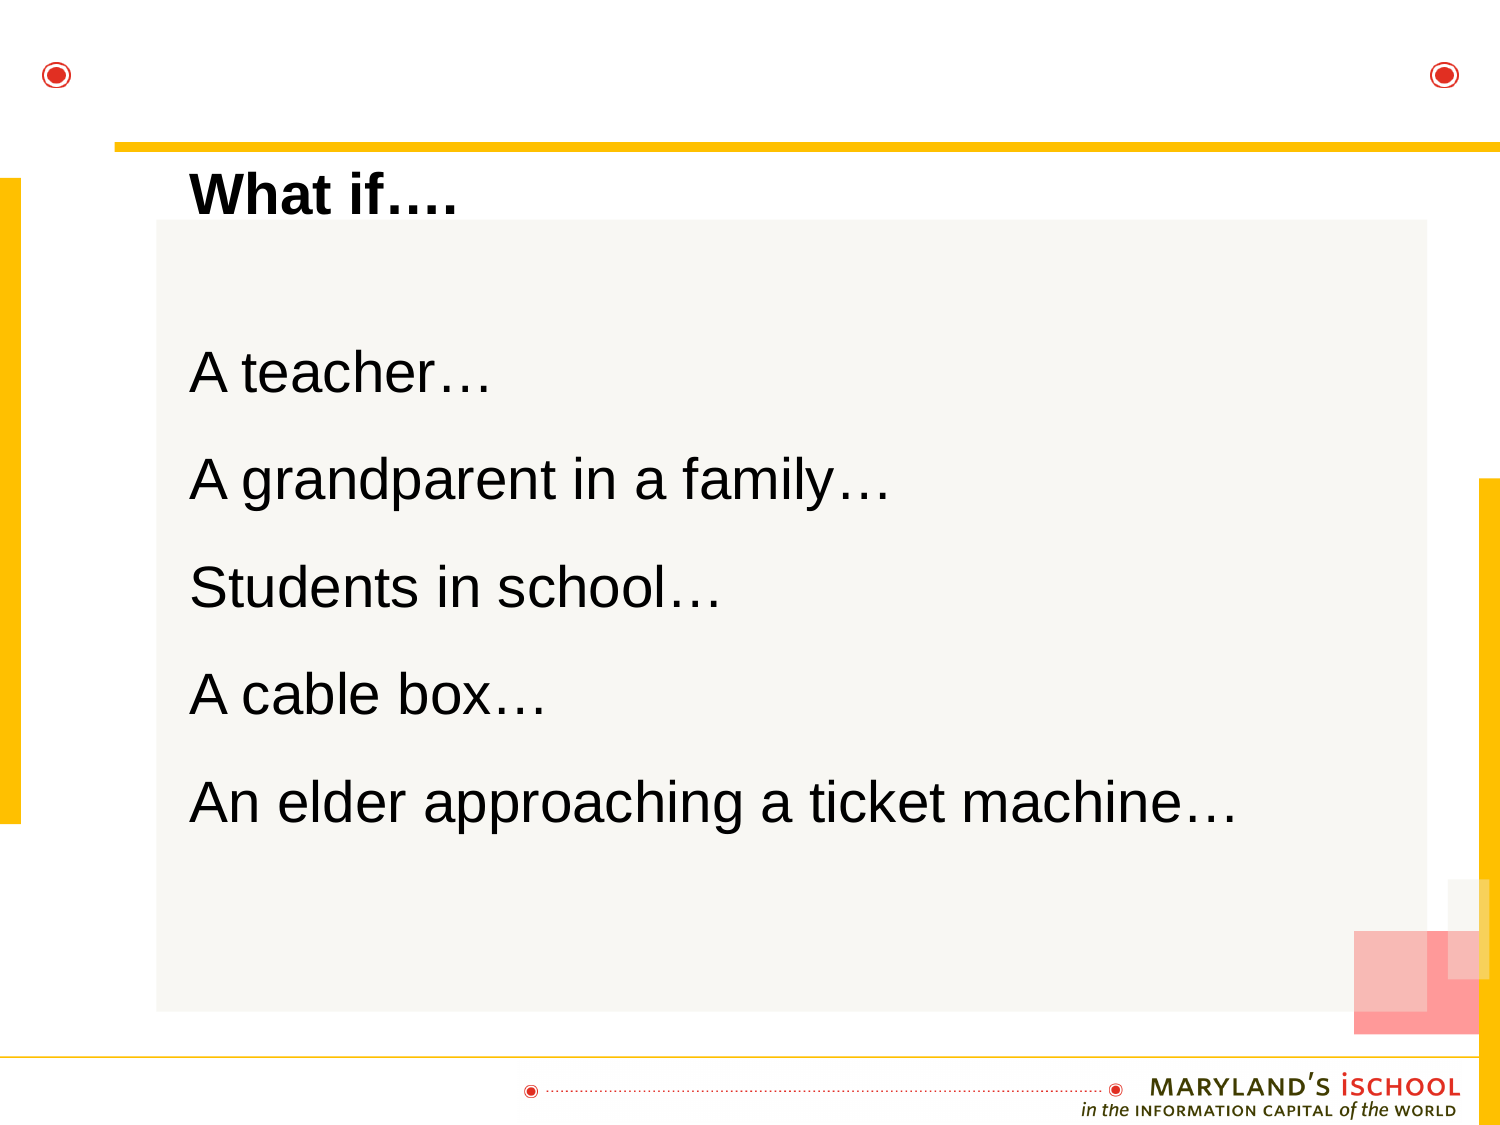

©  Trace R&D Center
What if….

A teacher…
A grandparent in a family…
Students in school…
A cable box…
An elder approaching a ticket machine…